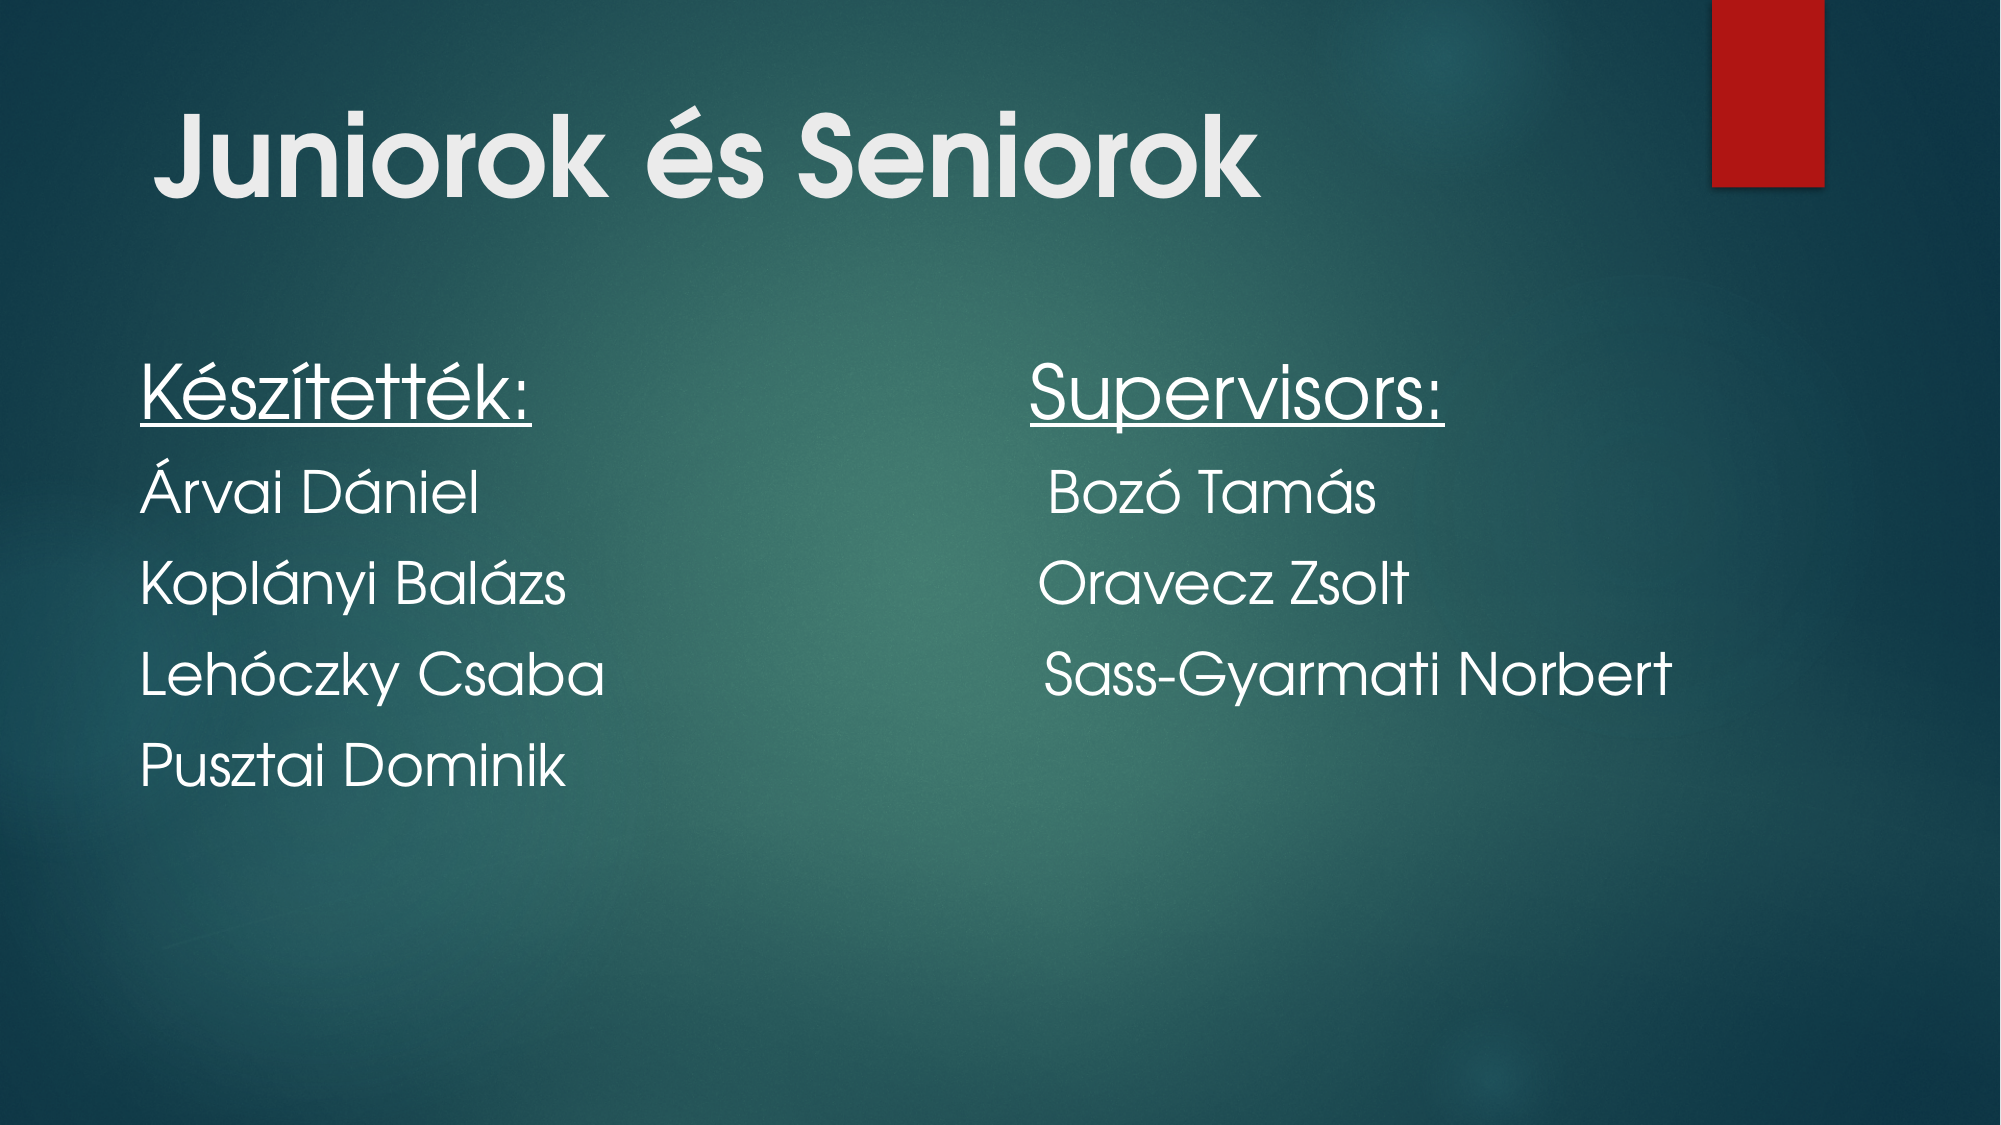

# Juniorok és Seniorok
Készítették:                        Supervisors:
Árvai Dániel                                   Bozó Tamás
Koplányi Balázs                             Oravecz Zsolt
Lehóczky Csaba                           Sass-Gyarmati Norbert
Pusztai Dominik